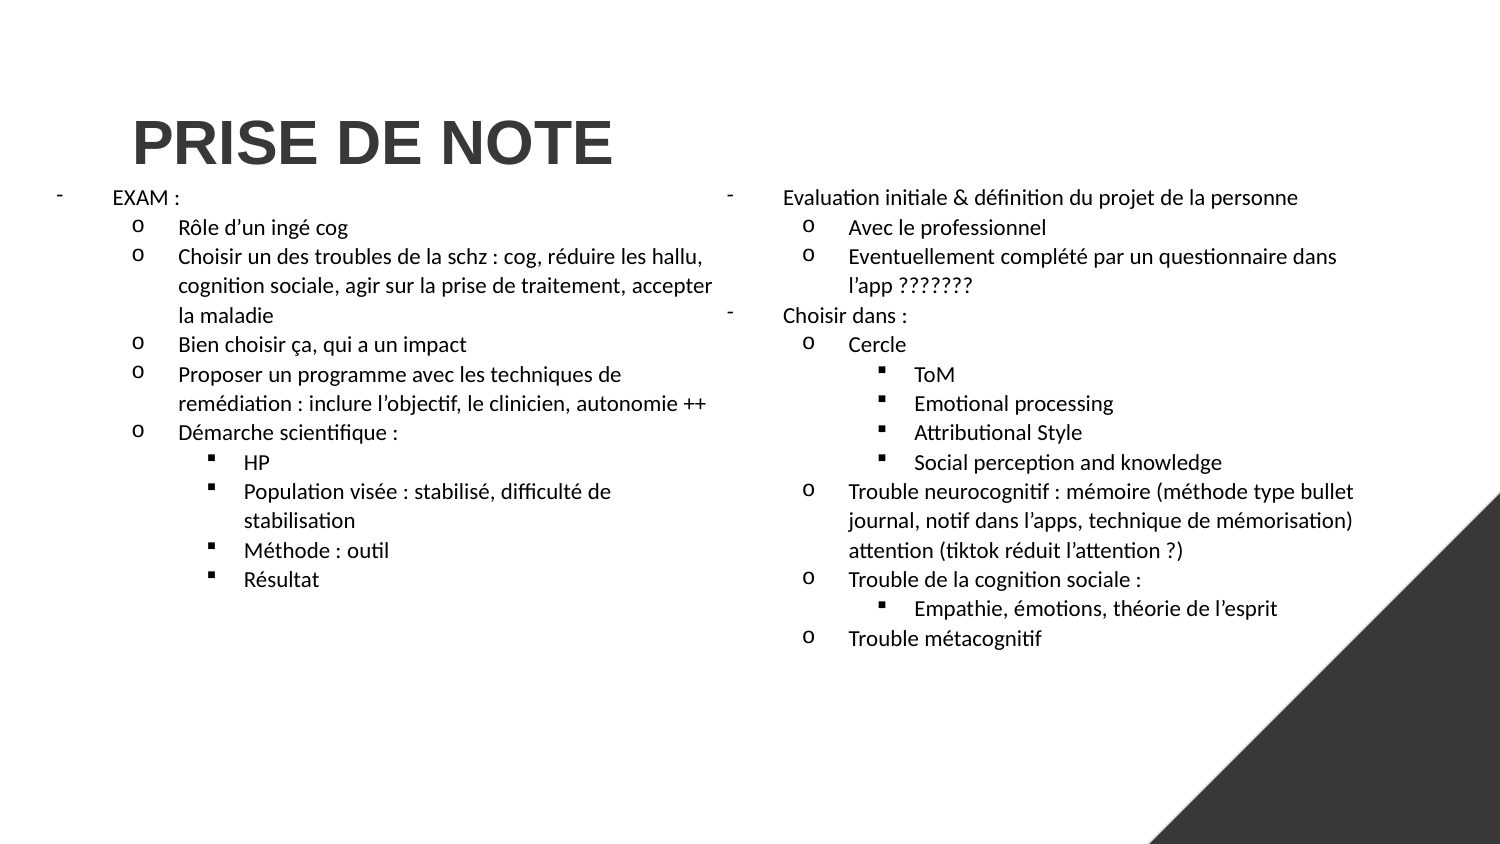

# PRISE DE NOTE
EXAM :
Rôle d’un ingé cog
Choisir un des troubles de la schz : cog, réduire les hallu, cognition sociale, agir sur la prise de traitement, accepter la maladie
Bien choisir ça, qui a un impact
Proposer un programme avec les techniques de remédiation : inclure l’objectif, le clinicien, autonomie ++
Démarche scientifique :
HP
Population visée : stabilisé, difficulté de stabilisation
Méthode : outil
Résultat

Outil : BUT : AMELIORATION DE l’AUTONOMIE, milieux professionnel ou sociale
Evaluation initiale & définition du projet de la personne
Avec le professionnel
Eventuellement complété par un questionnaire dans l’app ???????
Choisir dans :
Cercle
ToM
Emotional processing
Attributional Style
Social perception and knowledge
Trouble neurocognitif : mémoire (méthode type bullet journal, notif dans l’apps, technique de mémorisation) attention (tiktok réduit l’attention ?)
Trouble de la cognition sociale :
Empathie, émotions, théorie de l’esprit
Trouble métacognitif